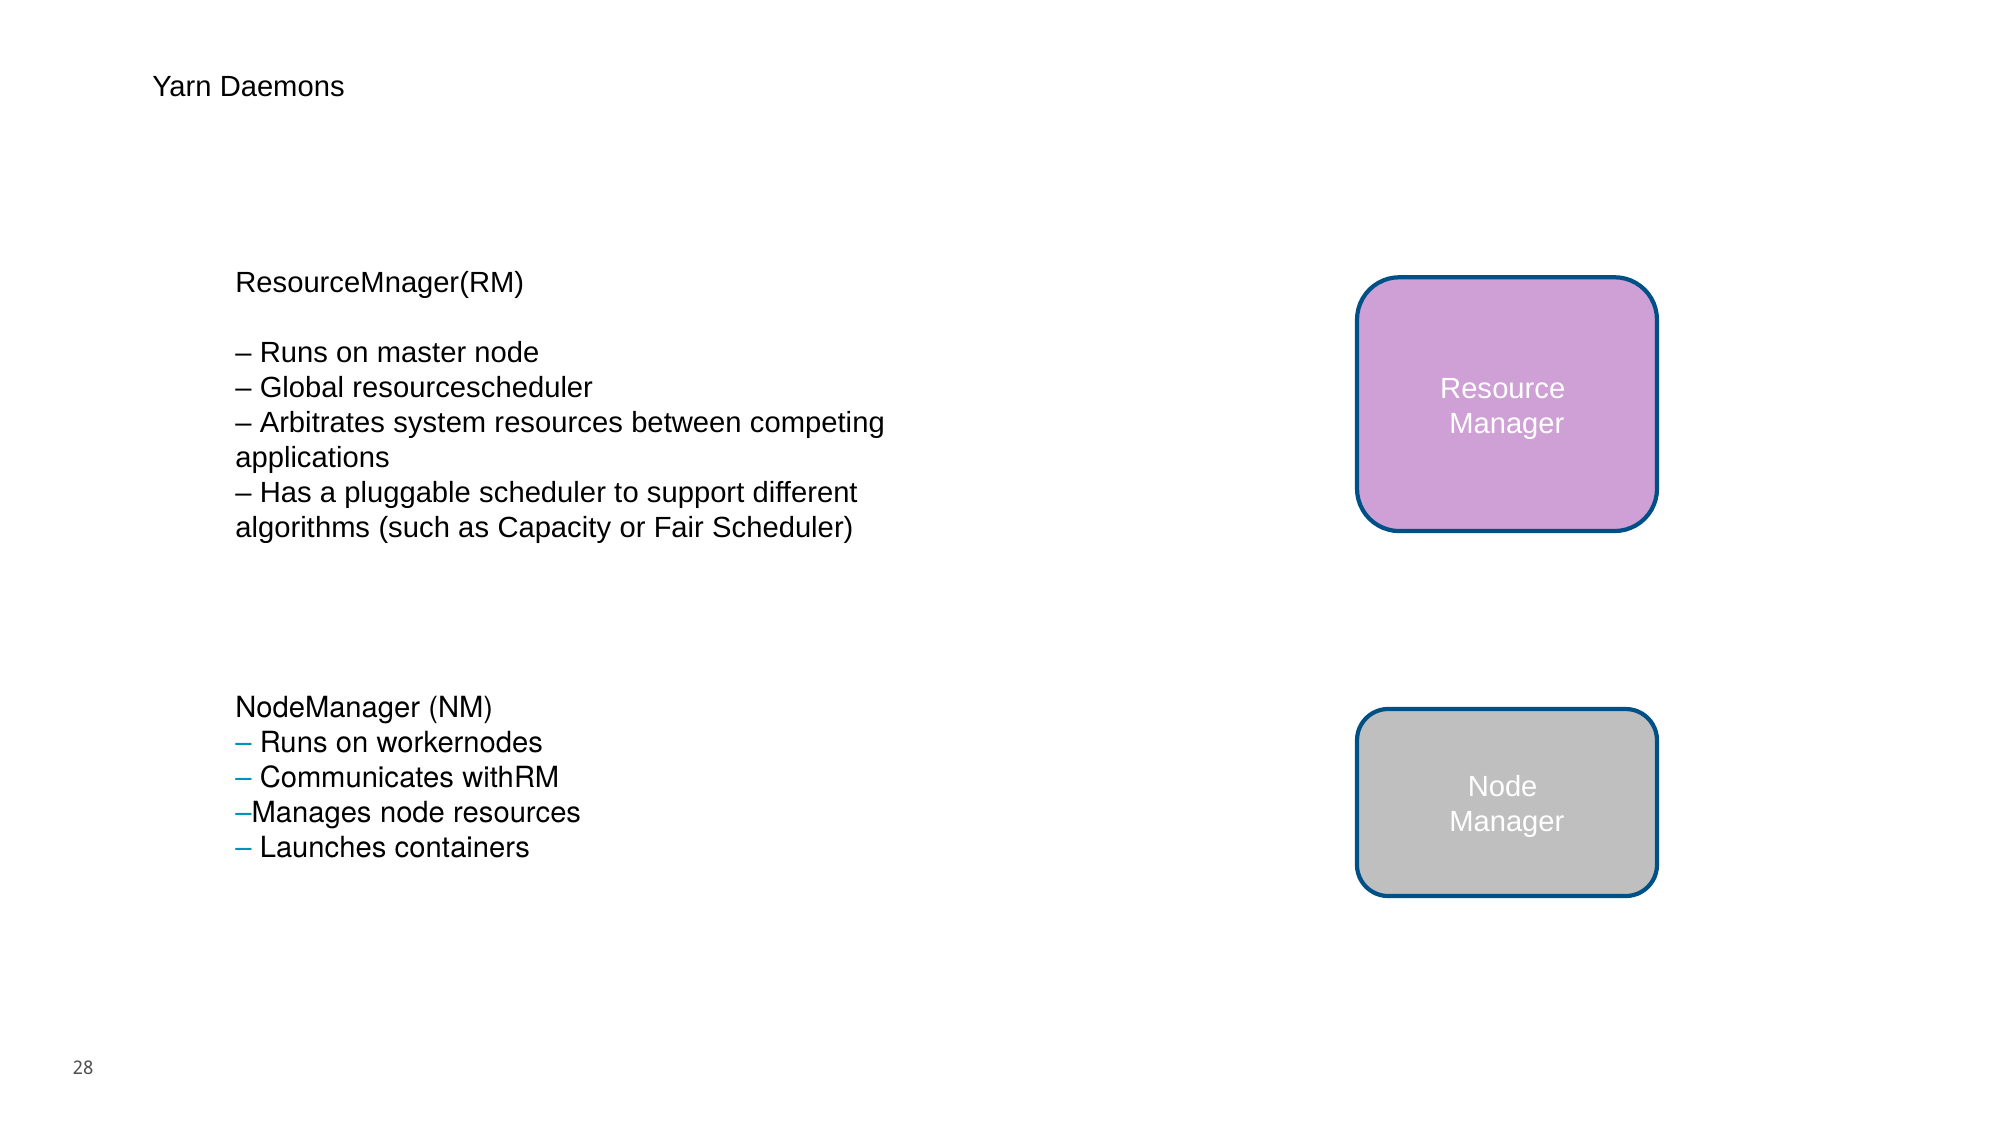

# Yarn Daemons
ResourceMnager(RM)

– Runs on master node
– Global resourcescheduler
– Arbitrates system resources between competing
applications
– Has a pluggable scheduler to support different
algorithms (such as Capacity or Fair Scheduler)
Resource
Manager
NodeManager (NM)
– Runs on workernodes
– Communicates withRM
–Manages node resources
– Launches containers
Node
Manager
28